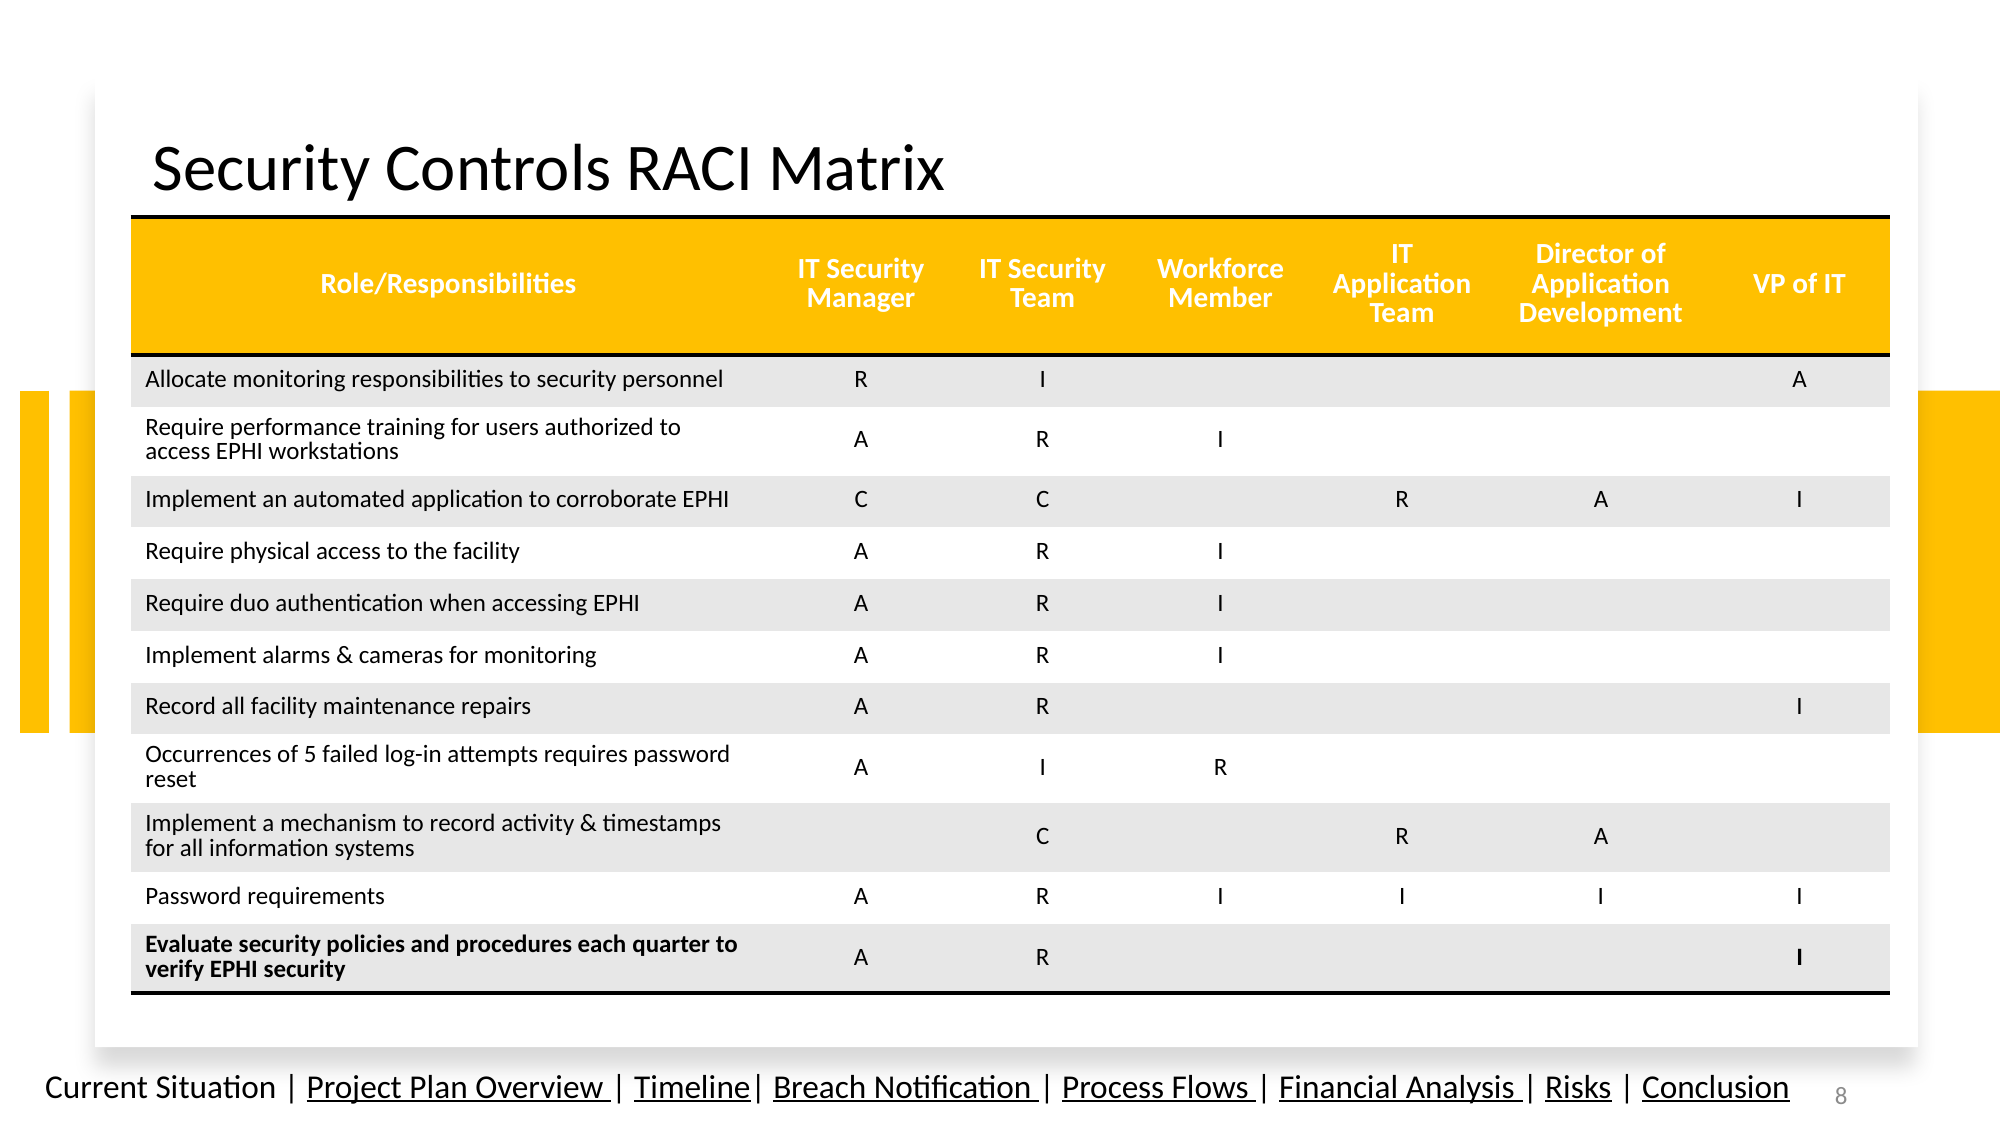

# Security Controls RACI Matrix

| Role/Responsibilities | IT Security Manager | IT Security Team | Workforce Member | IT Application Team | Director of Application Development | VP of IT |
| --- | --- | --- | --- | --- | --- | --- |
| Allocate monitoring responsibilities to security personnel | R | I |  |  |  | A |
| Require performance training for users authorized to access EPHI workstations | A | R | I |  |  |  |
| Implement an automated application to corroborate EPHI | C | C |  | R | A | I |
| Require physical access to the facility | A | R | I |  |  |  |
| Require duo authentication when accessing EPHI | A | R | I |  |  |  |
| Implement alarms & cameras for monitoring | A | R | I |  |  |  |
| Record all facility maintenance repairs | A | R |  |  |  | I |
| Occurrences of 5 failed log-in attempts requires password reset | A | I | R |  |  |  |
| Implement a mechanism to record activity & timestamps for all information systems |  | C |  | R | A |  |
| Password requirements | A | R | I | I | I | I |
| Evaluate security policies and procedures each quarter to verify EPHI security | A | R |  |  |  | I |

Current Situation | Project Plan Overview | Timeline| Breach Notification | Process Flows | Financial Analysis | Risks | Conclusion
8